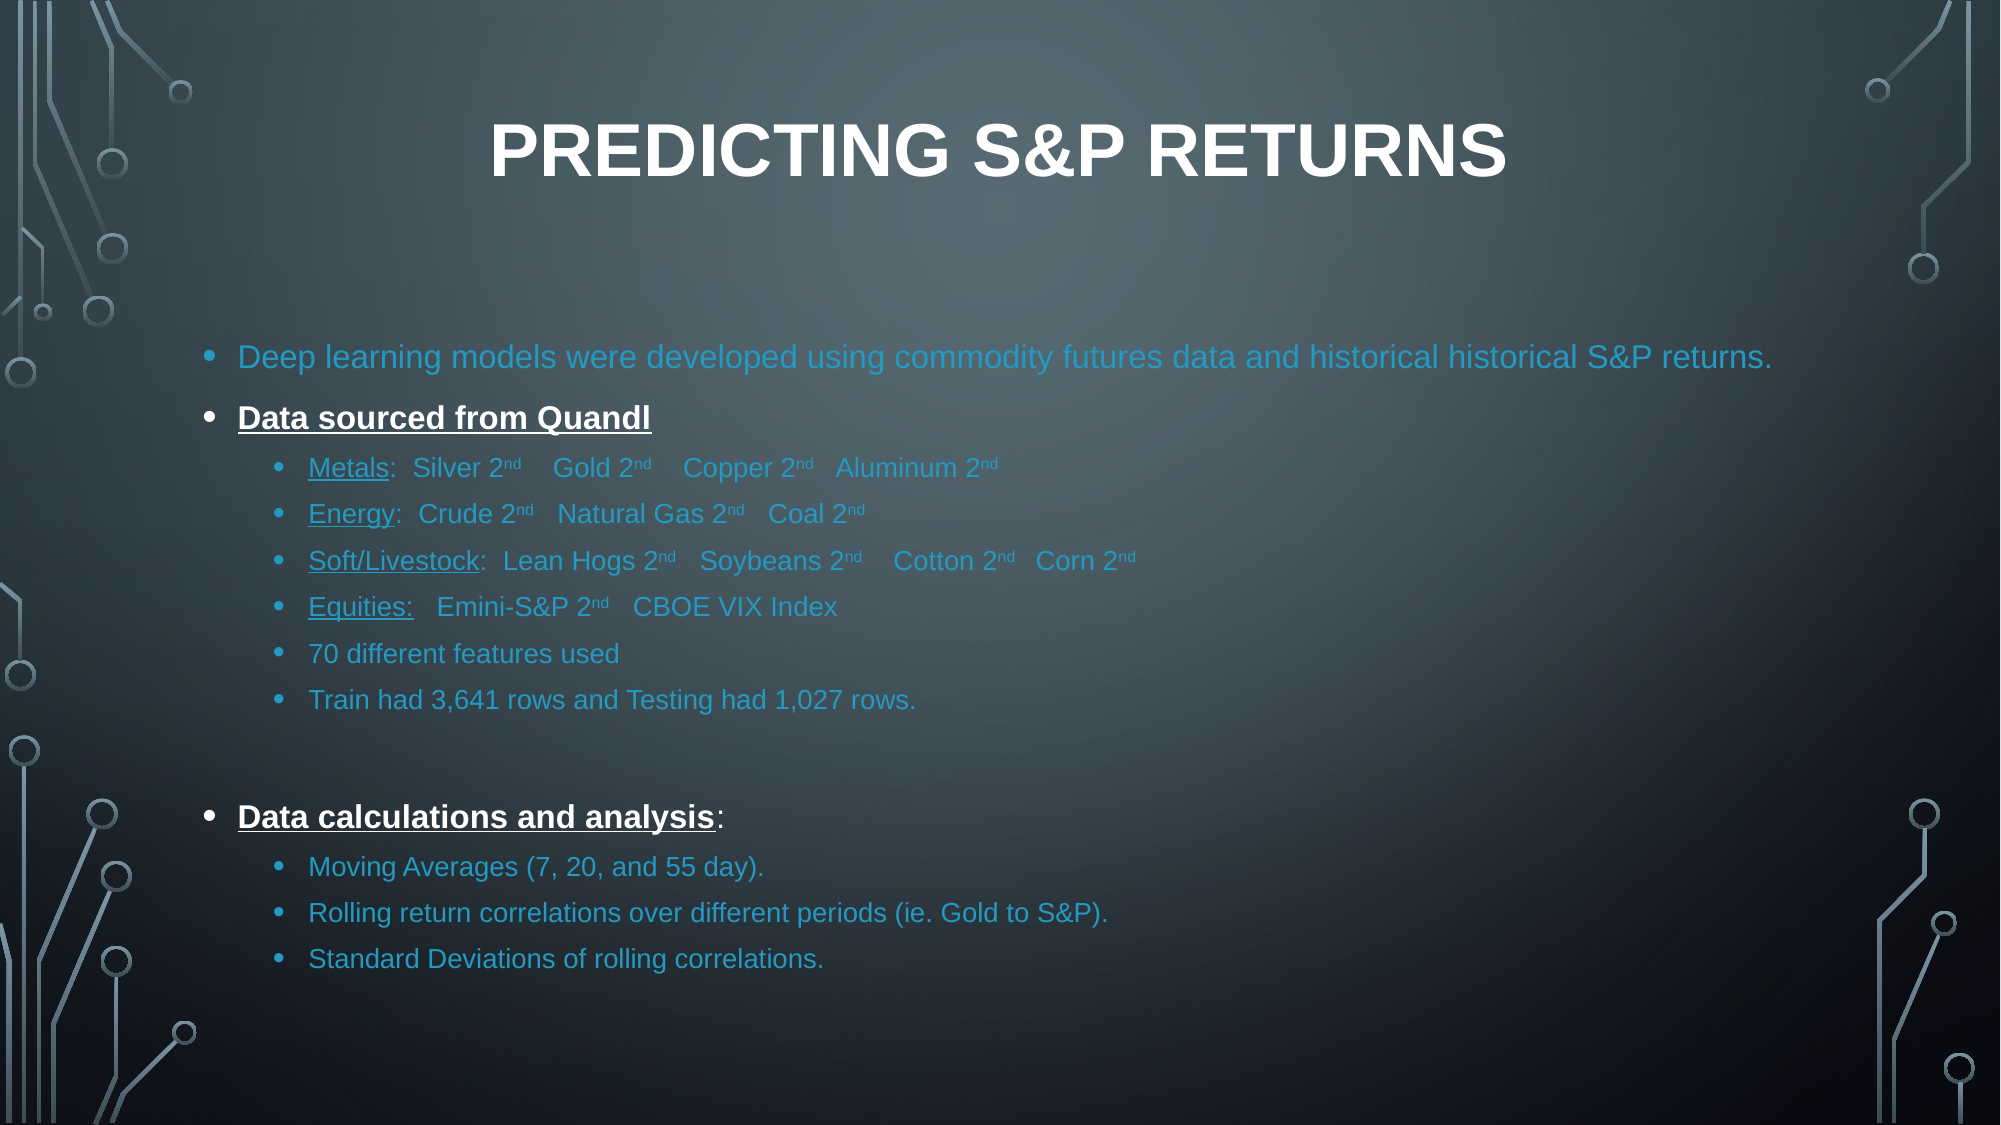

# Predicting S&P Returns
Deep learning models were developed using commodity futures data and historical historical S&P returns.
Data sourced from Quandl
Metals:  Silver 2nd    Gold 2nd    Copper 2nd   Aluminum 2nd
Energy:  Crude 2nd   Natural Gas 2nd   Coal 2nd
Soft/Livestock:  Lean Hogs 2nd   Soybeans 2nd    Cotton 2nd   Corn 2nd
Equities:   Emini-S&P 2nd   CBOE VIX Index
70 different features used
Train had 3,641 rows and Testing had 1,027 rows.

Data calculations and analysis:
Moving Averages (7, 20, and 55 day).
Rolling return correlations over different periods (ie. Gold to S&P).
Standard Deviations of rolling correlations.